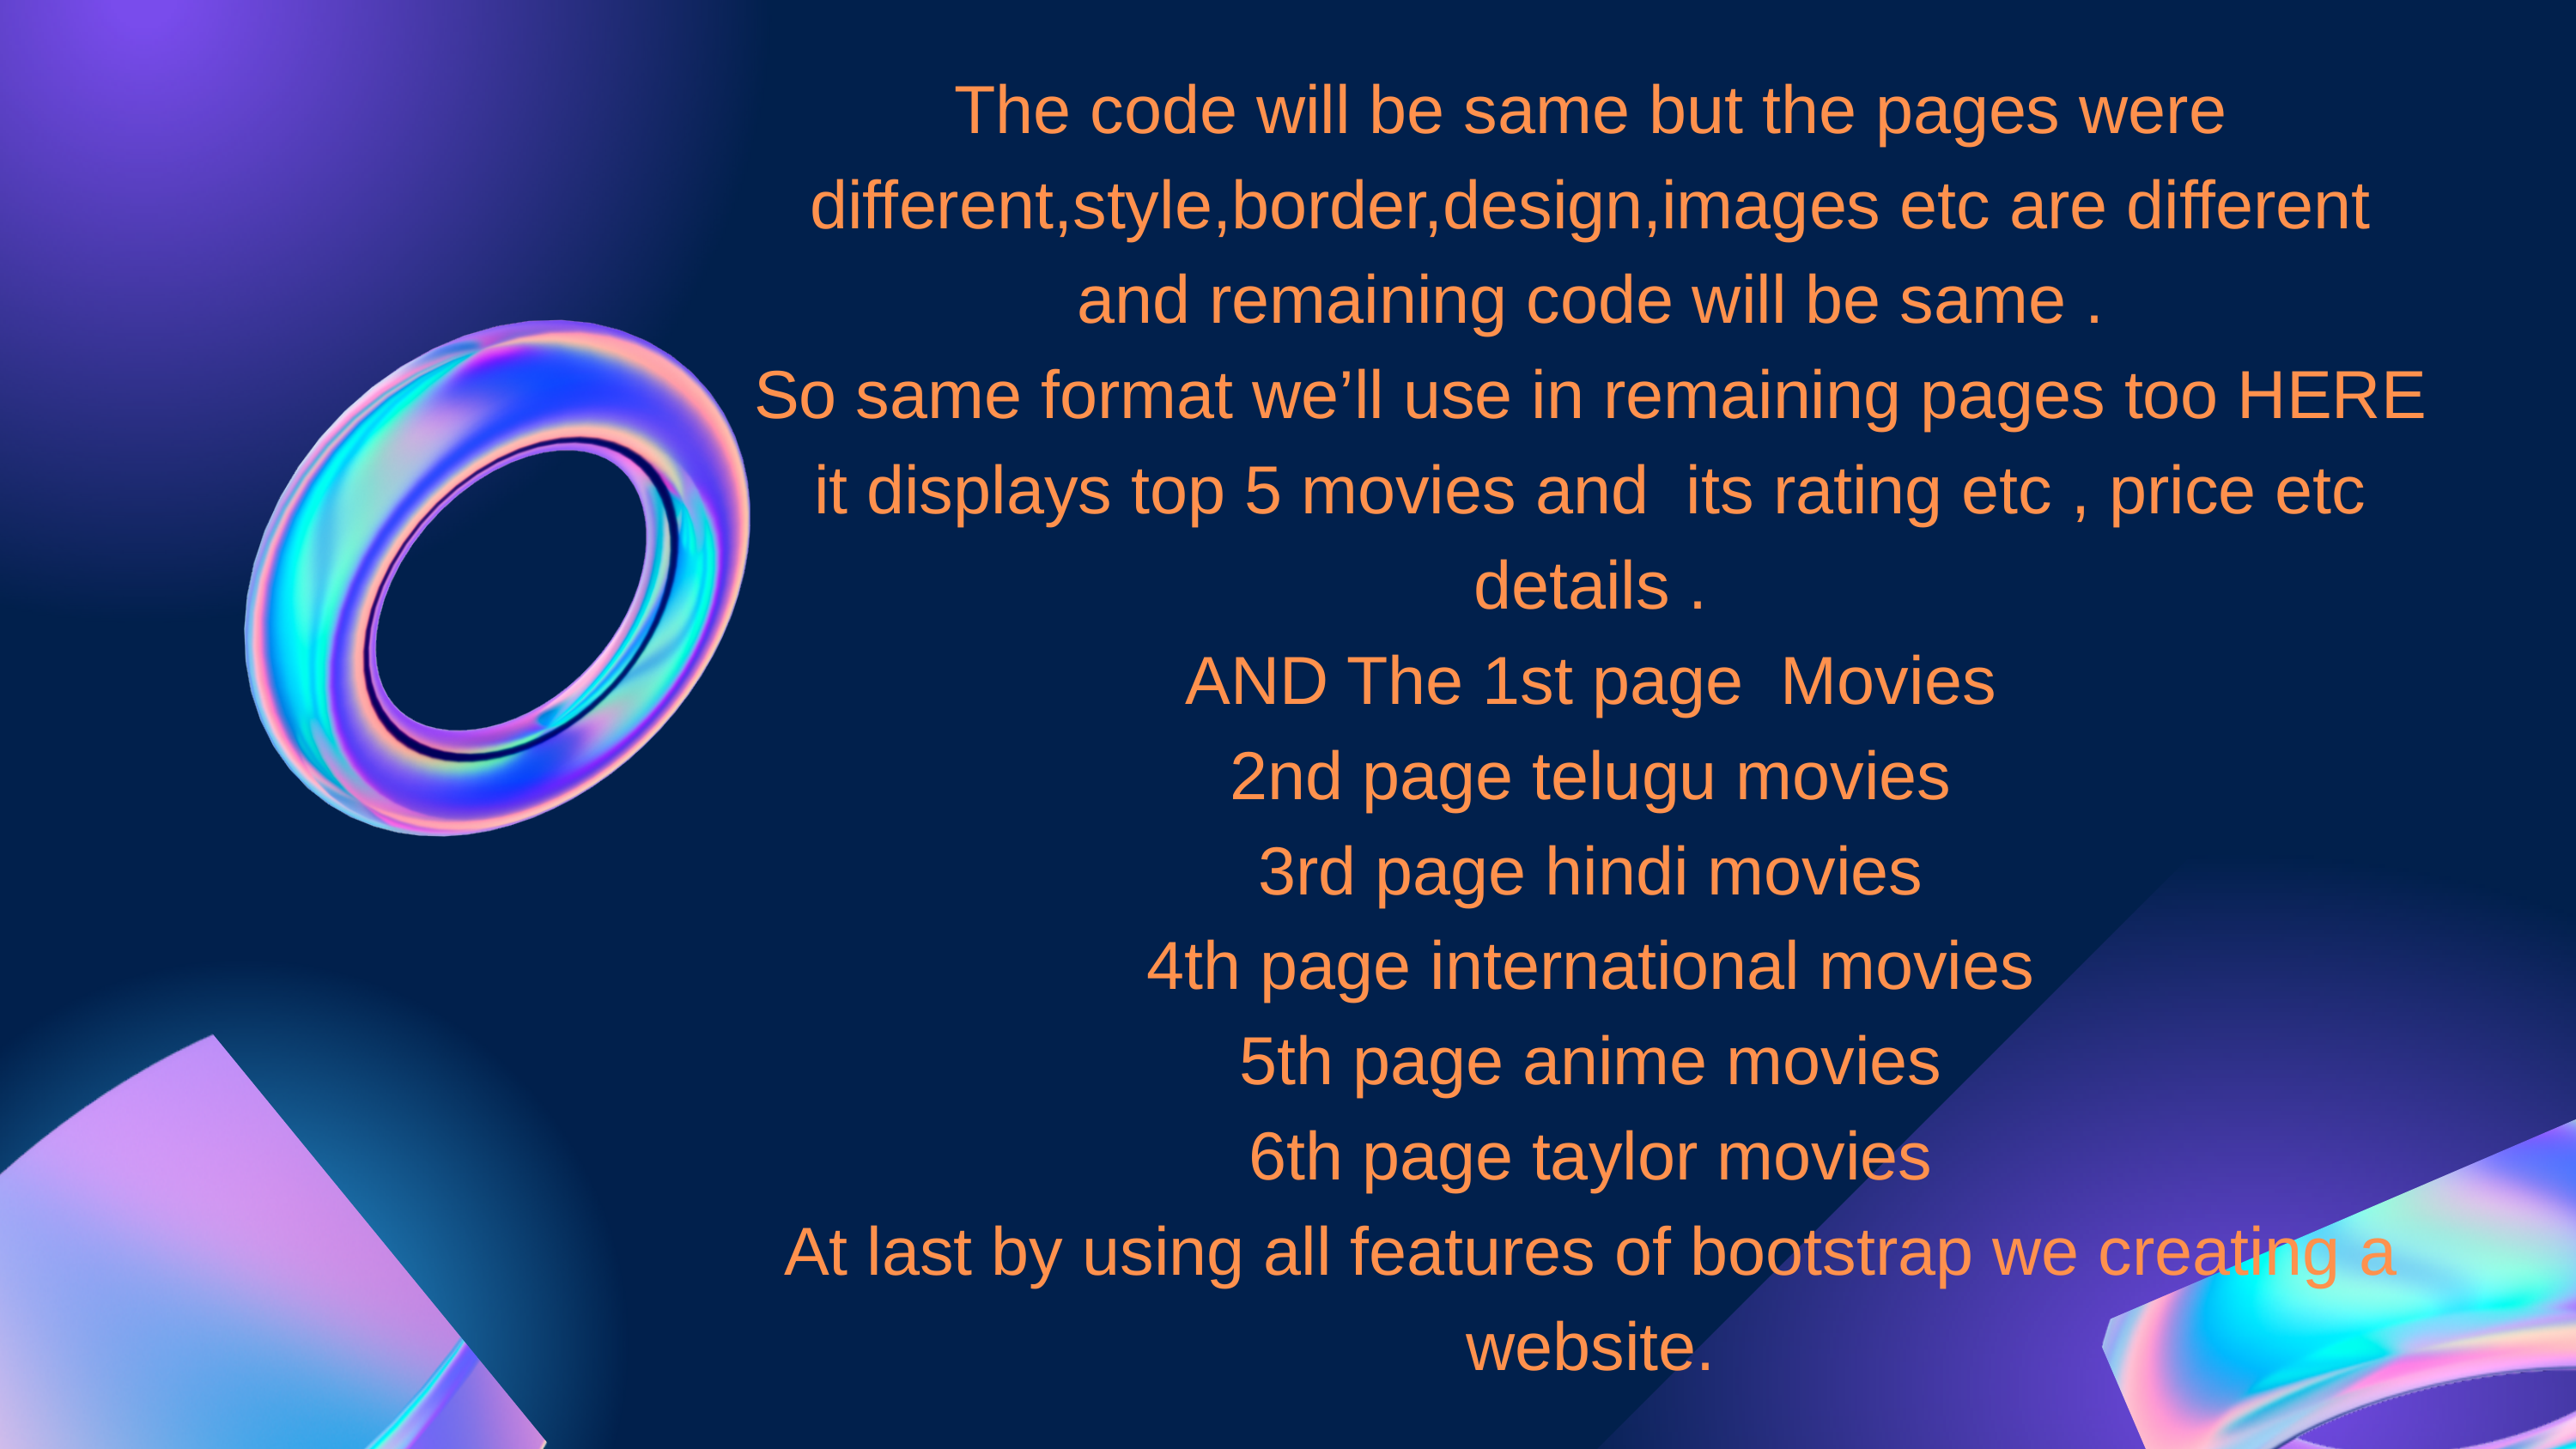

The code will be same but the pages were different,style,border,design,images etc are different and remaining code will be same .
So same format we’ll use in remaining pages too HERE it displays top 5 movies and  its rating etc , price etc details .
AND The 1st page  Movies
2nd page telugu movies
3rd page hindi movies
4th page international movies
5th page anime movies
6th page taylor movies
At last by using all features of bootstrap we creating a website.